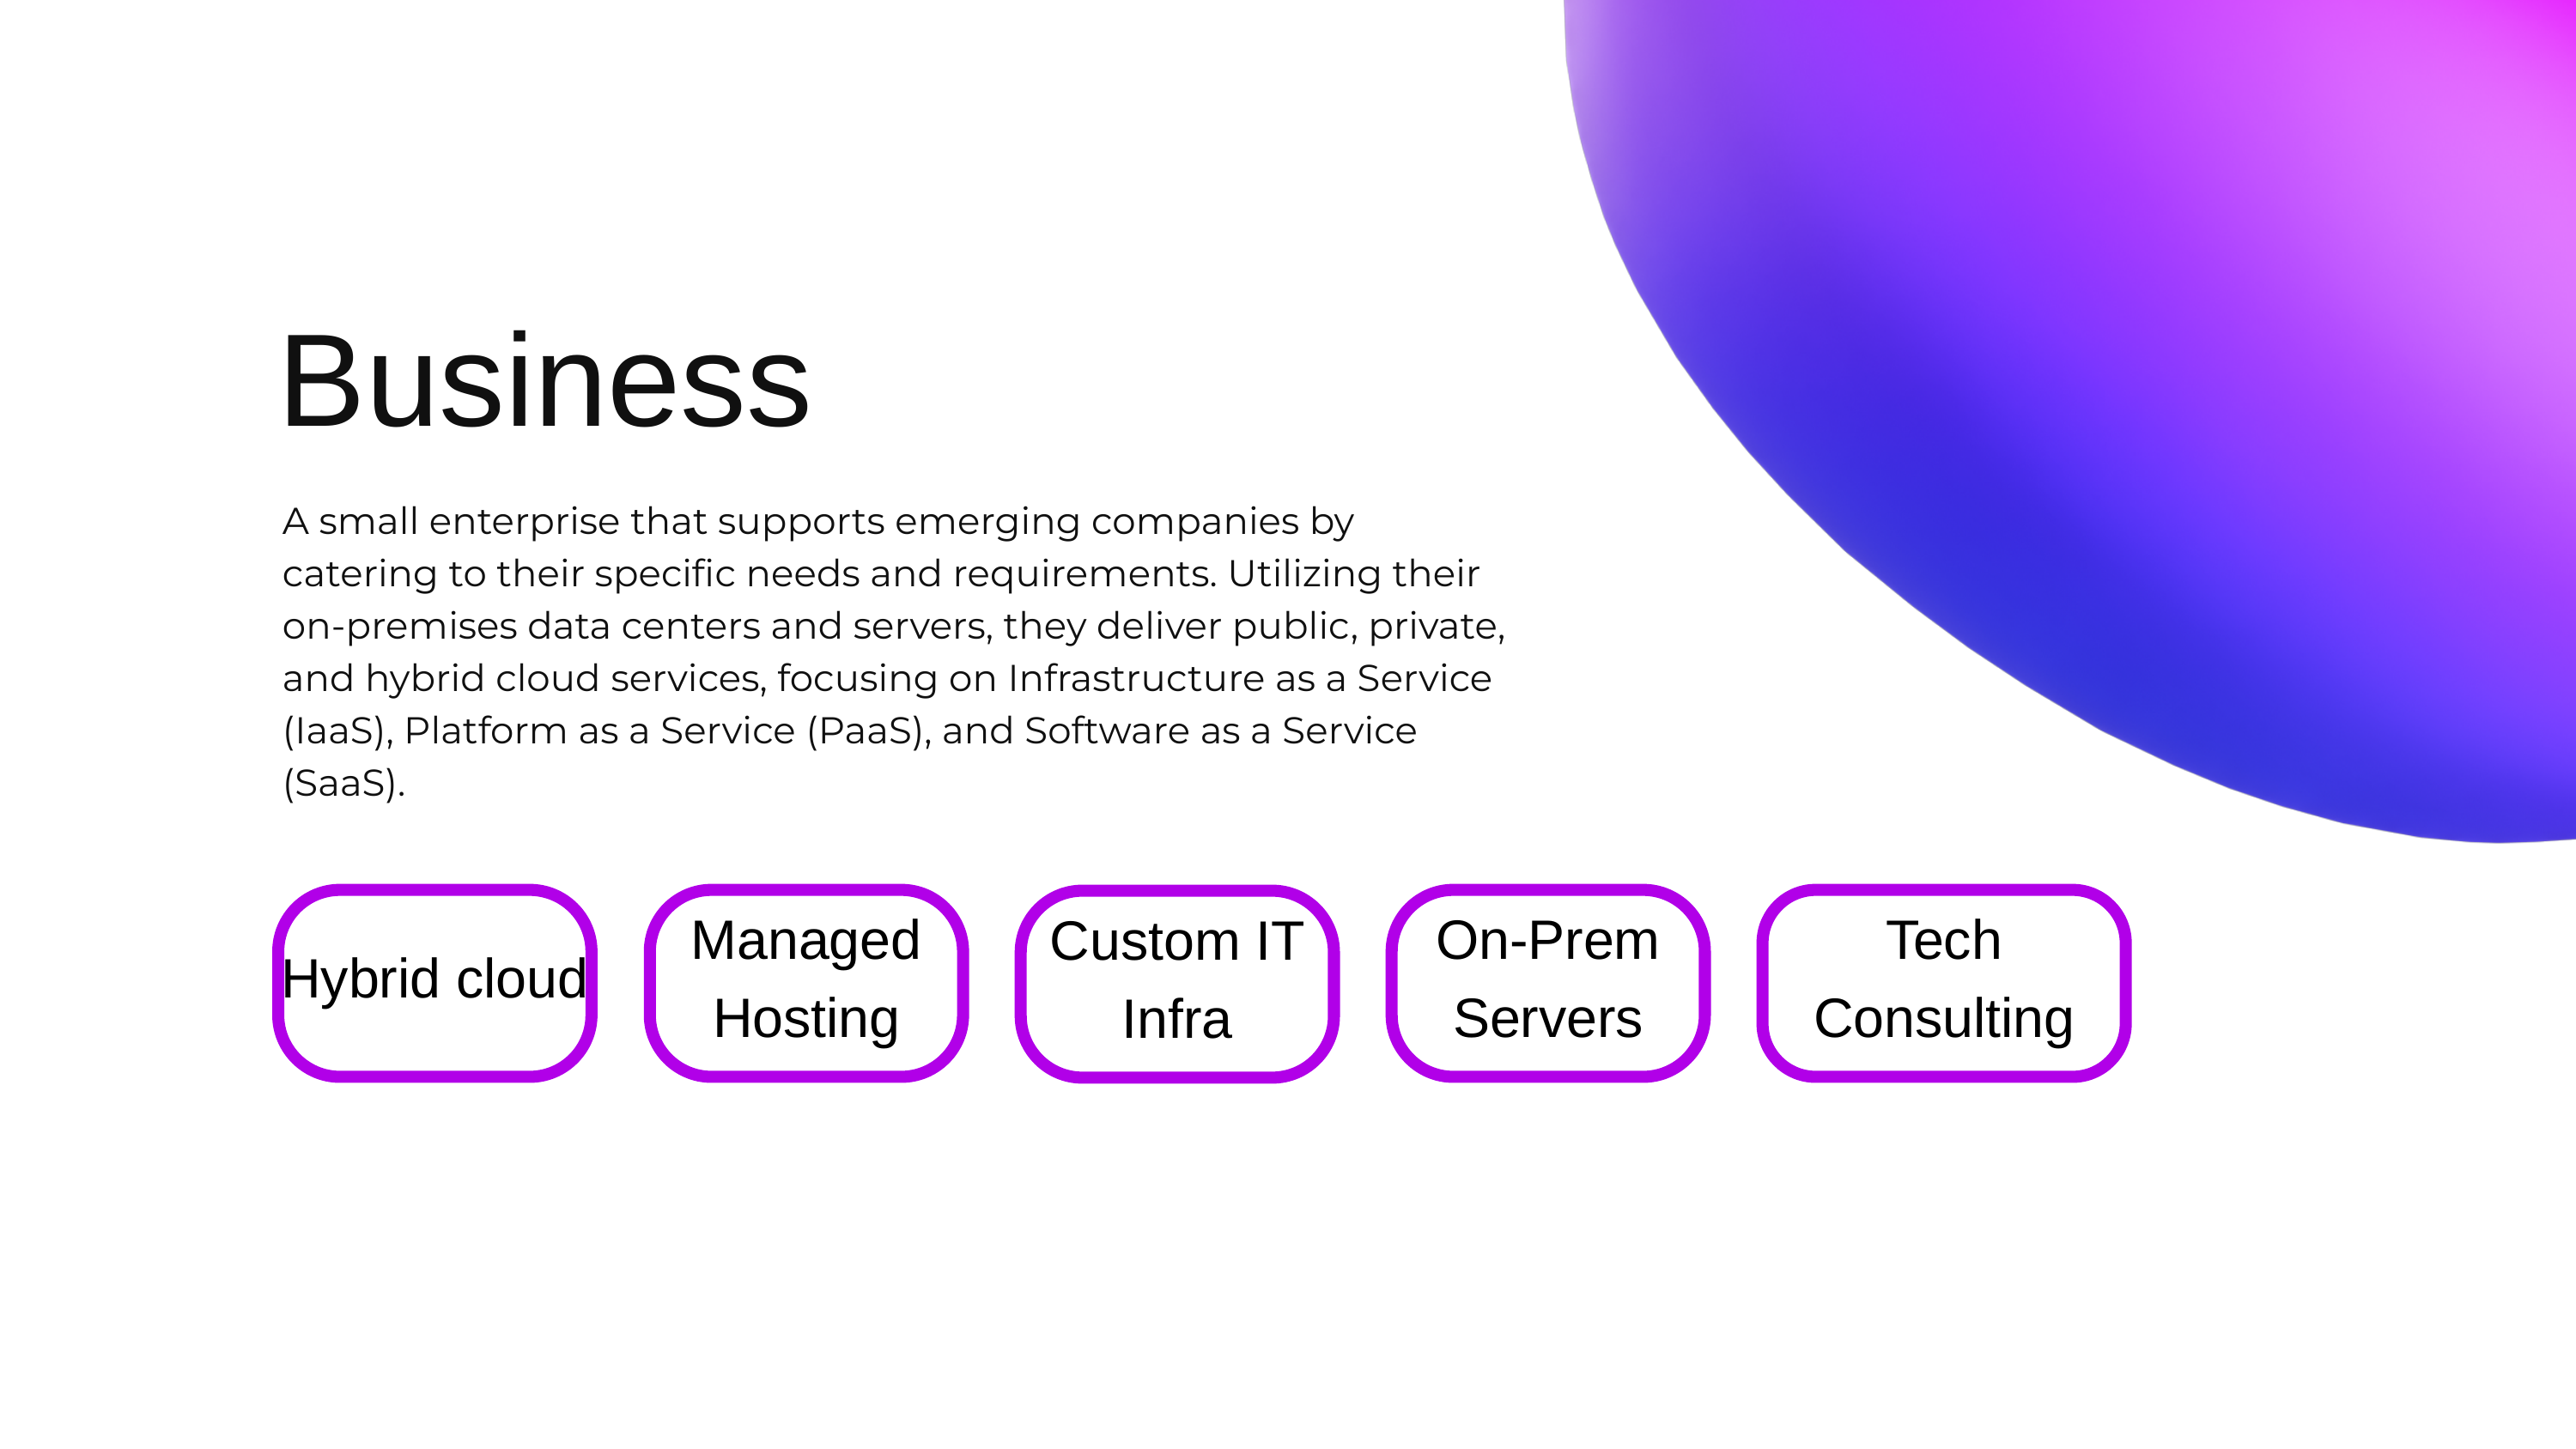

Business
A small enterprise that supports emerging companies by catering to their specific needs and requirements. Utilizing their on-premises data centers and servers, they deliver public, private, and hybrid cloud services, focusing on Infrastructure as a Service (IaaS), Platform as a Service (PaaS), and Software as a Service (SaaS).

Hybrid cloud

Managed Hosting

On-Prem Servers

Tech
Consulting

Custom IT Infra